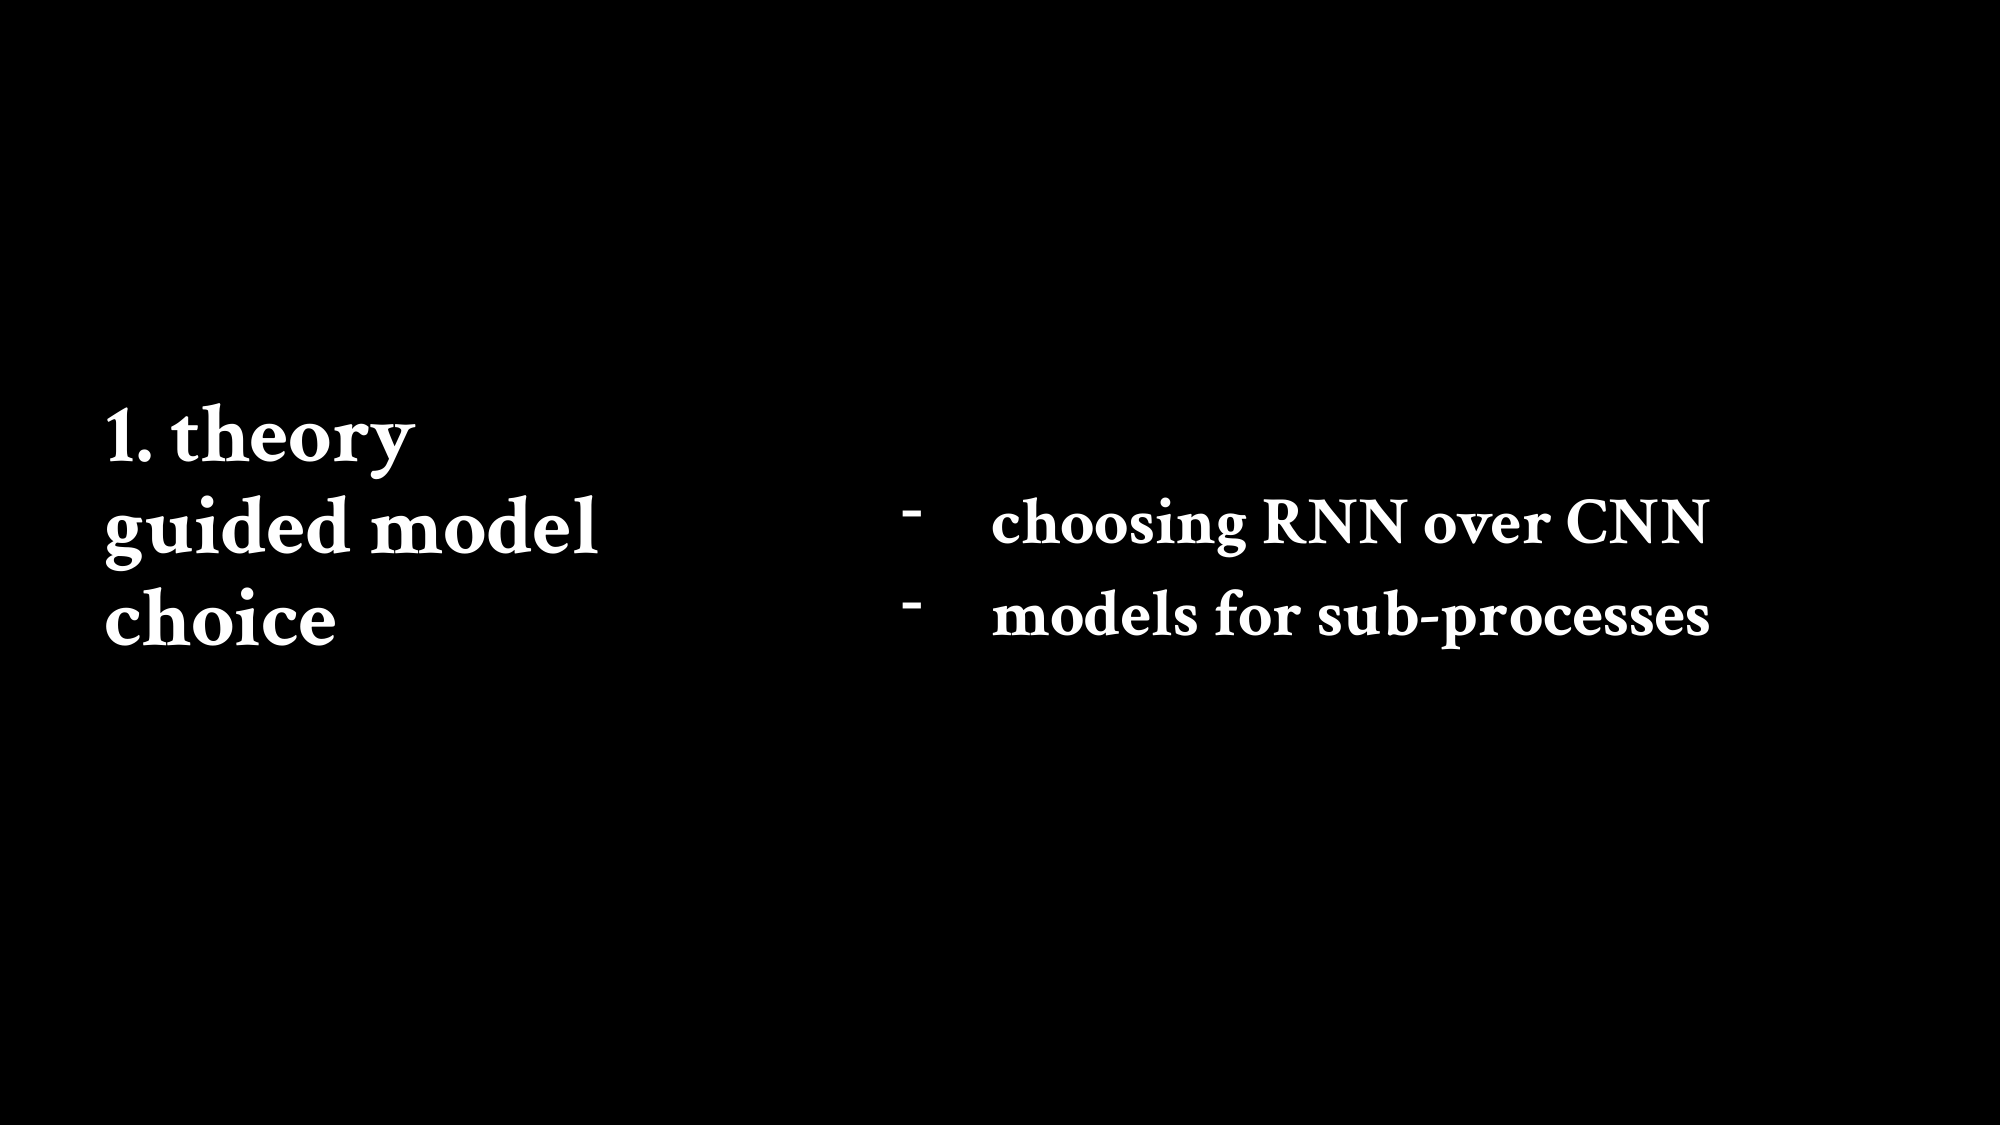

1. theory guided model choice
choosing RNN over CNN
models for sub-processes